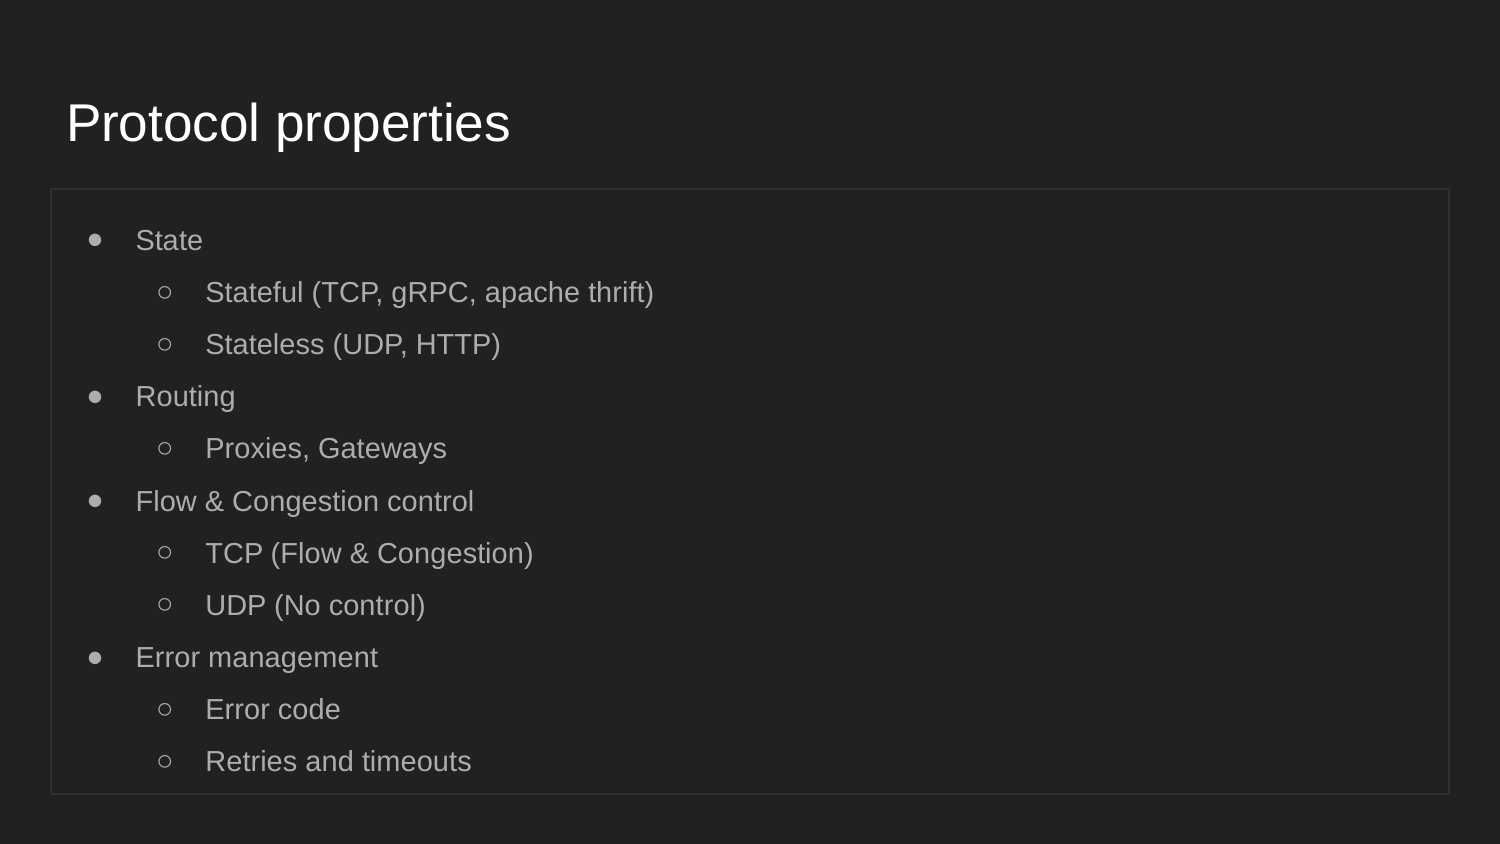

# Protocol properties
State
Stateful (TCP, gRPC, apache thrift)
Stateless (UDP, HTTP)
Routing
Proxies, Gateways
Flow & Congestion control
TCP (Flow & Congestion)
UDP (No control)
Error management
Error code
Retries and timeouts